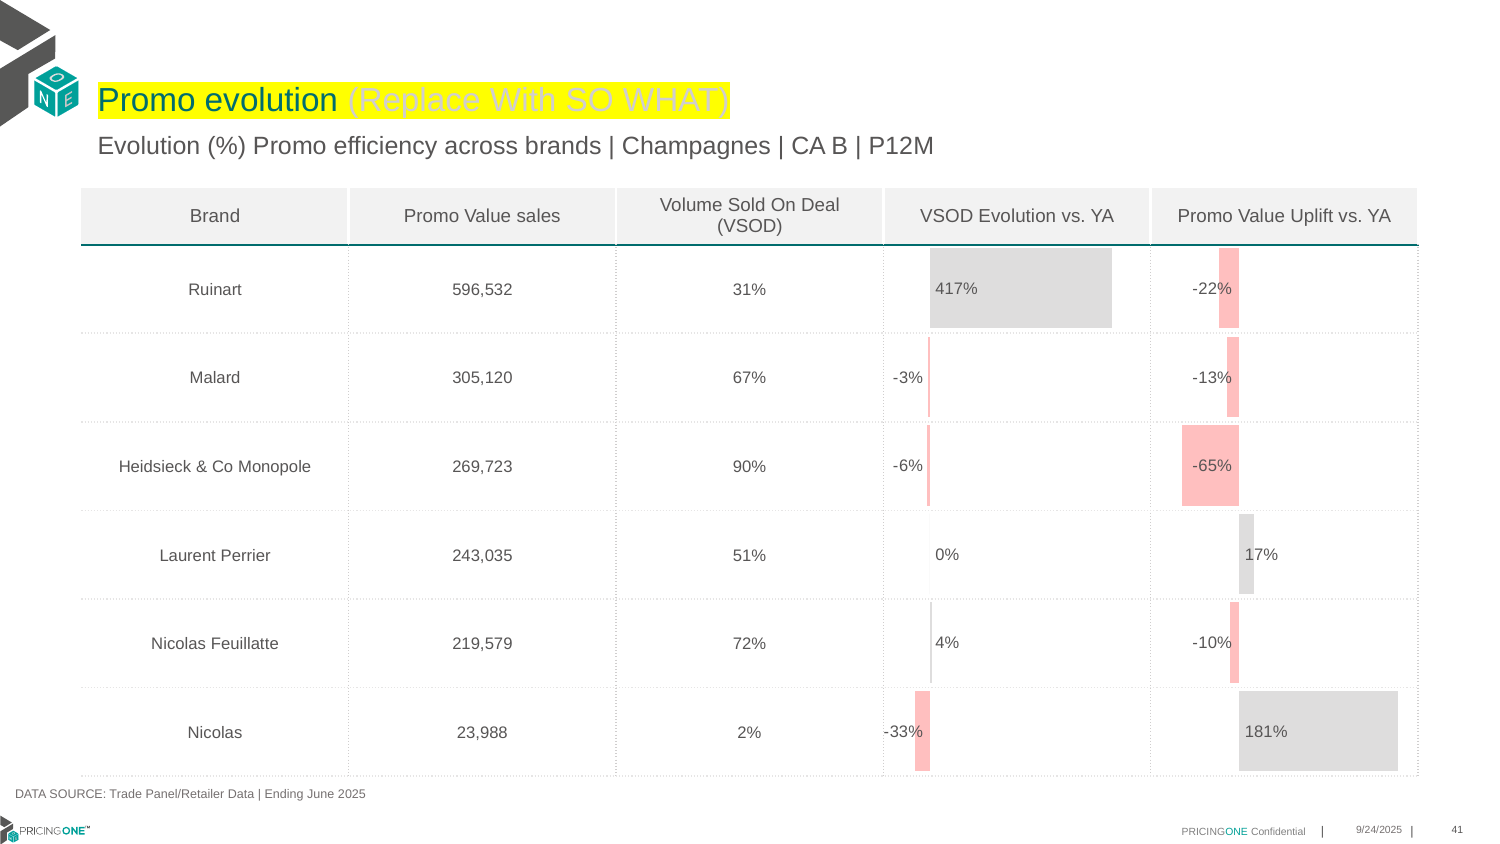

# Promo evolution (Replace With SO WHAT)
Evolution (%) Promo efficiency across brands | Champagnes | CA B | P12M
| Brand | Promo Value sales | Volume Sold On Deal (VSOD) | VSOD Evolution vs. YA | Promo Value Uplift vs. YA |
| --- | --- | --- | --- | --- |
| Ruinart | 596,532 | 31% |  |  |
| Malard | 305,120 | 67% |  |  |
| Heidsieck & Co Monopole | 269,723 | 90% |  |  |
| Laurent Perrier | 243,035 | 51% |  |  |
| Nicolas Feuillatte | 219,579 | 72% |  |  |
| Nicolas | 23,988 | 2% |  |  |

### Chart

| Category | VSOD Evaluation vs YA |
|---|---|
| Ruinart | 4.167 |
| Malard | -0.029000000000000026 |
| Heidsieck & Co Monopole | -0.062000000000000055 |
| Laurent Perrier | 0.0 |
| Nicolas Feuillatte | 0.04299999999999993 |
| Nicolas | -0.33299999999999996 |

### Chart

| Category | Promo Value Uplift vs YA |
|---|---|
| Ruinart | -0.22238112745715366 |
| Malard | -0.13171722040375877 |
| Heidsieck & Co Monopole | -0.6495558957036374 |
| Laurent Perrier | 0.1731691493041534 |
| Nicolas Feuillatte | -0.09639459152560148 |
| Nicolas | 1.806529760338477 |
DATA SOURCE: Trade Panel/Retailer Data | Ending June 2025

9/24/2025
41